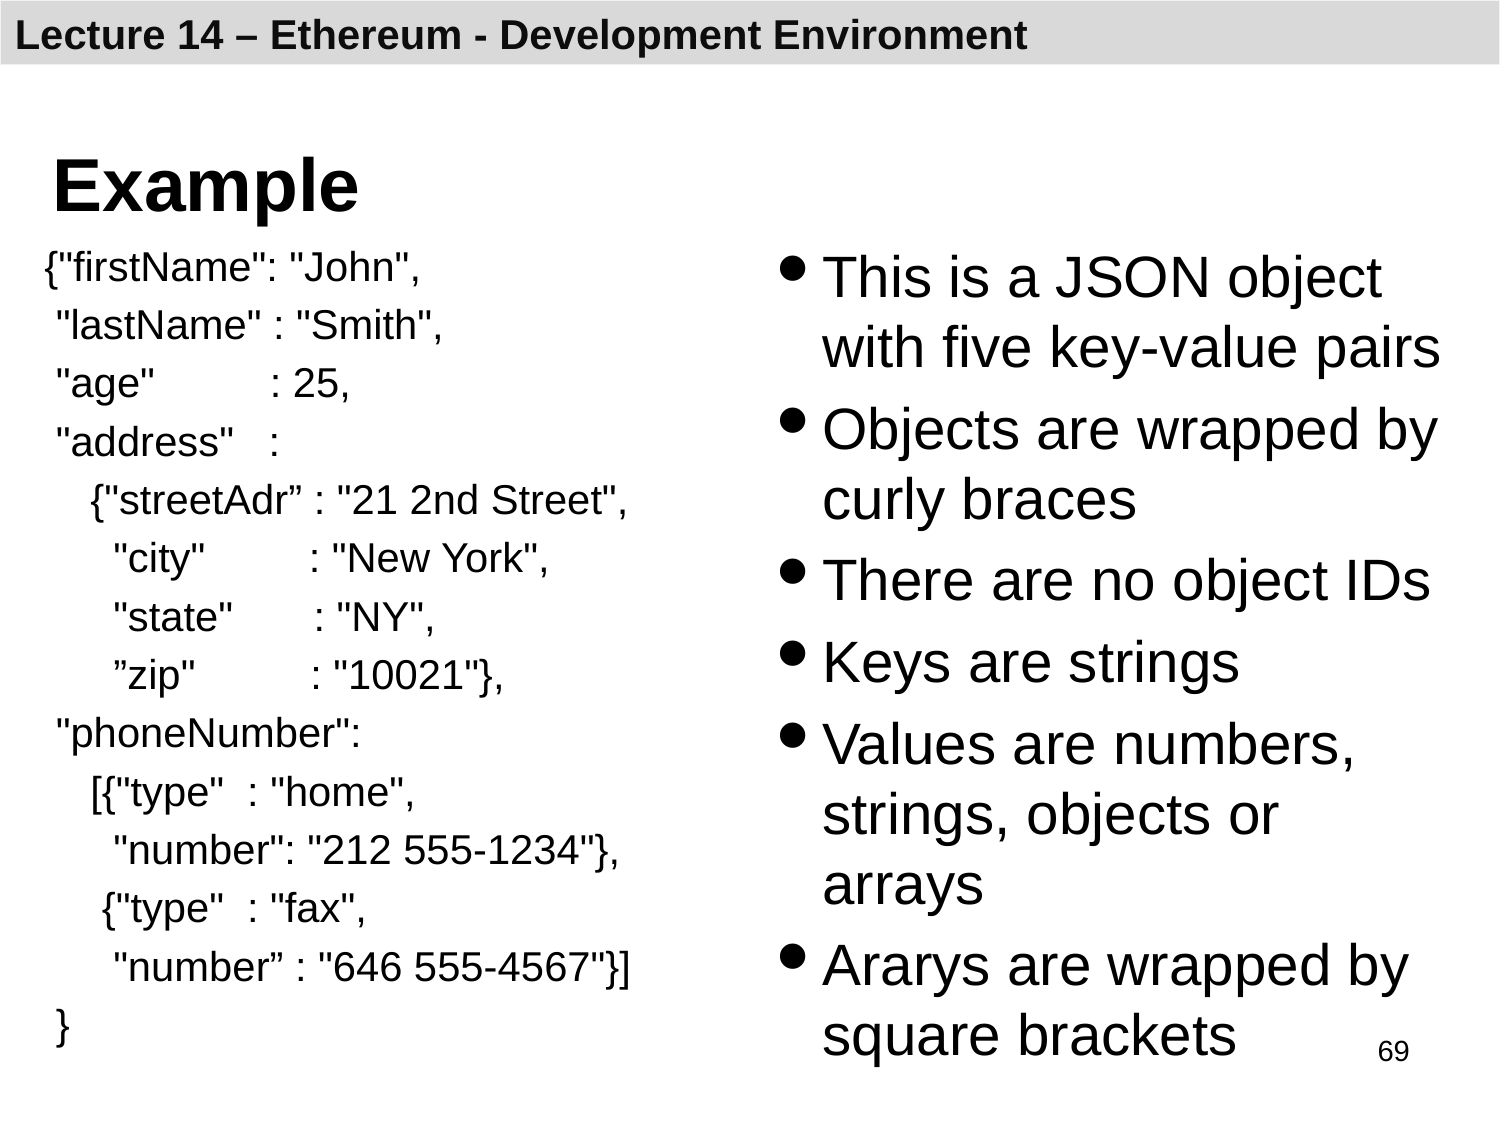

# Example
{"firstName": "John",
 "lastName" : "Smith",
 "age"          : 25,
 "address"   :
    {"streetAdr” : "21 2nd Street",
      "city"         : "New York",
      "state"       : "NY",
      ”zip"          : "10021"},
 "phoneNumber":
    [{"type"  : "home",
      "number": "212 555-1234"},
     {"type"  : "fax",
      "number” : "646 555-4567"}]
 }
This is a JSON object with five key-value pairs
Objects are wrapped by curly braces
There are no object IDs
Keys are strings
Values are numbers, strings, objects or arrays
Ararys are wrapped by square brackets

69